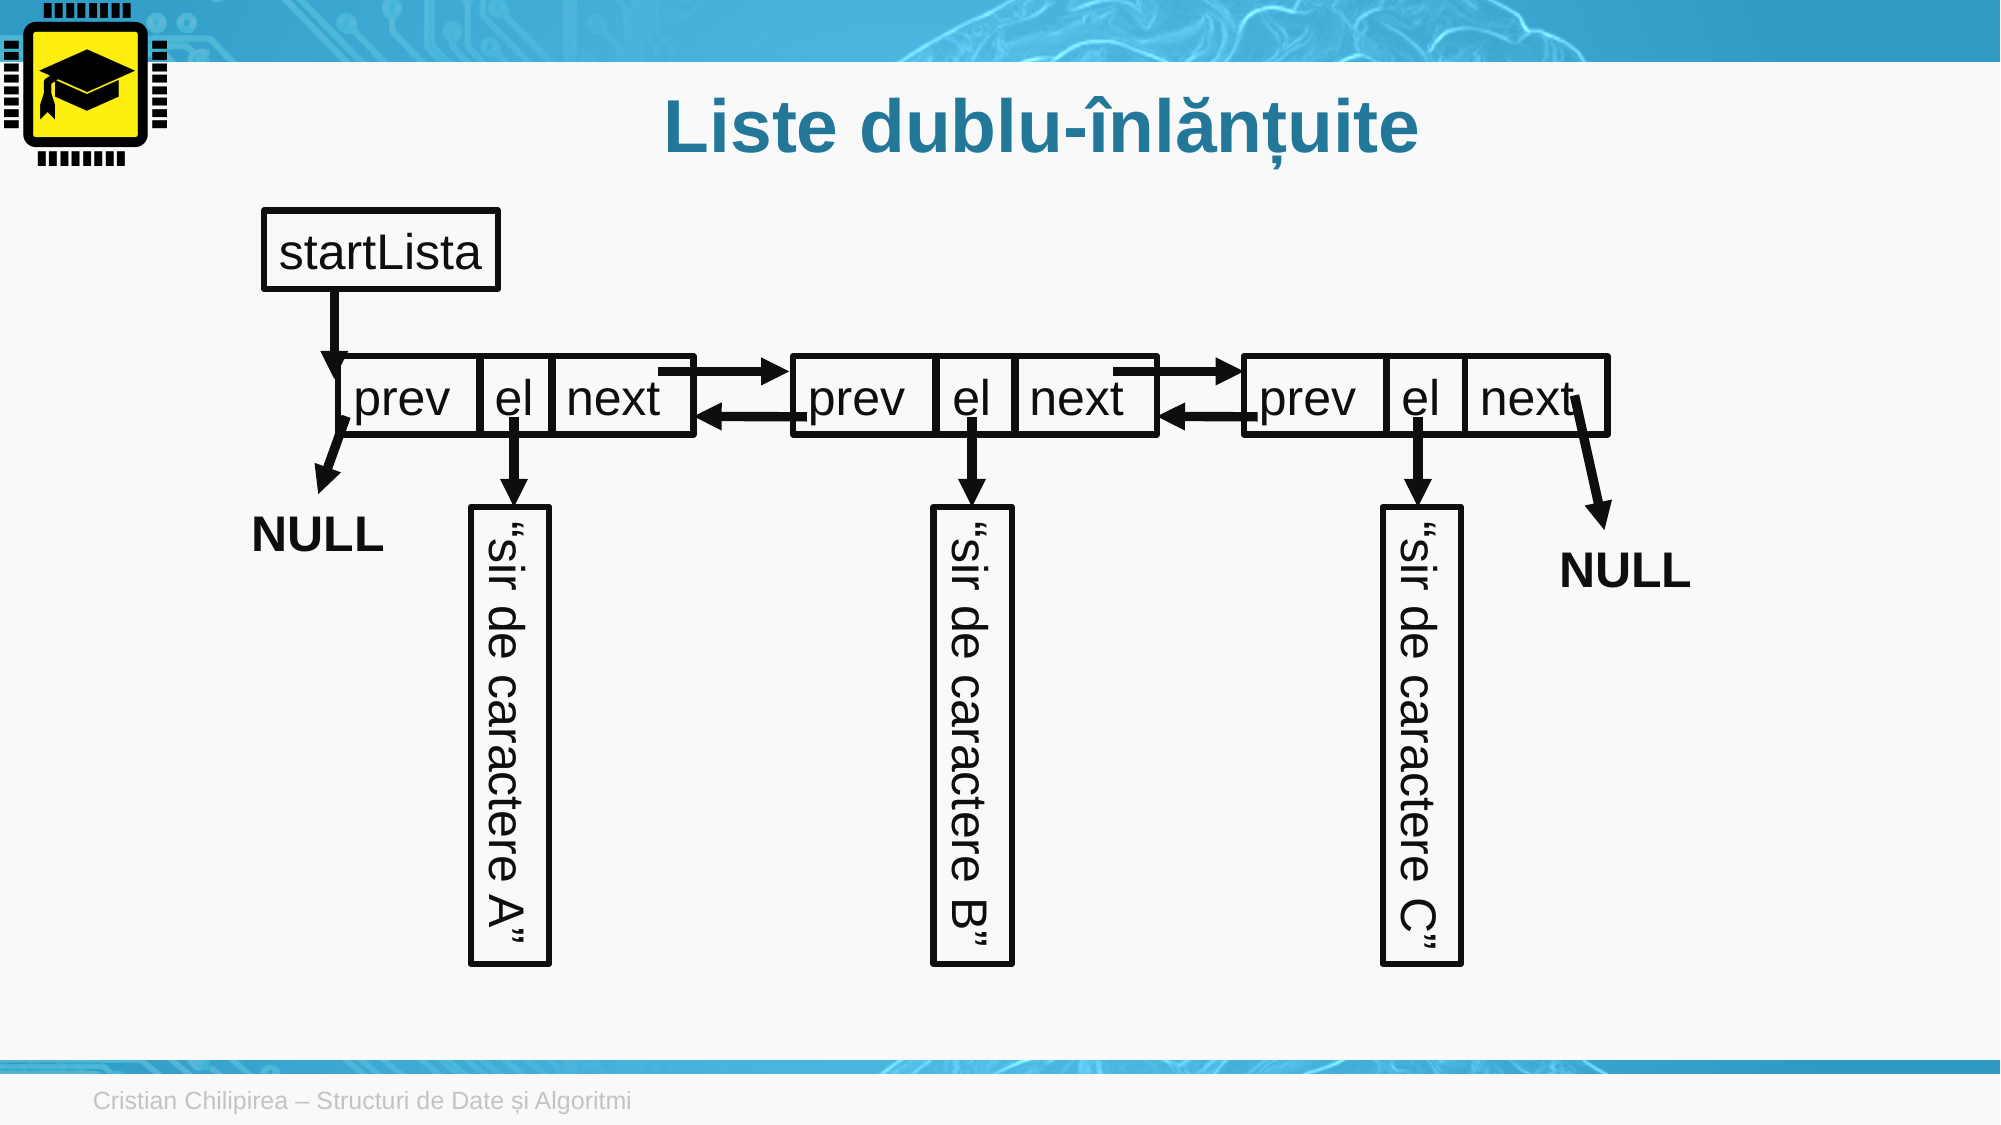

# Liste dublu-înlănțuite
startLista
prev
next
next
next
el
prev
el
prev
el
NULL
NULL
“sir de caractere A”
“sir de caractere B”
“sir de caractere C”
Cristian Chilipirea – Structuri de Date și Algoritmi